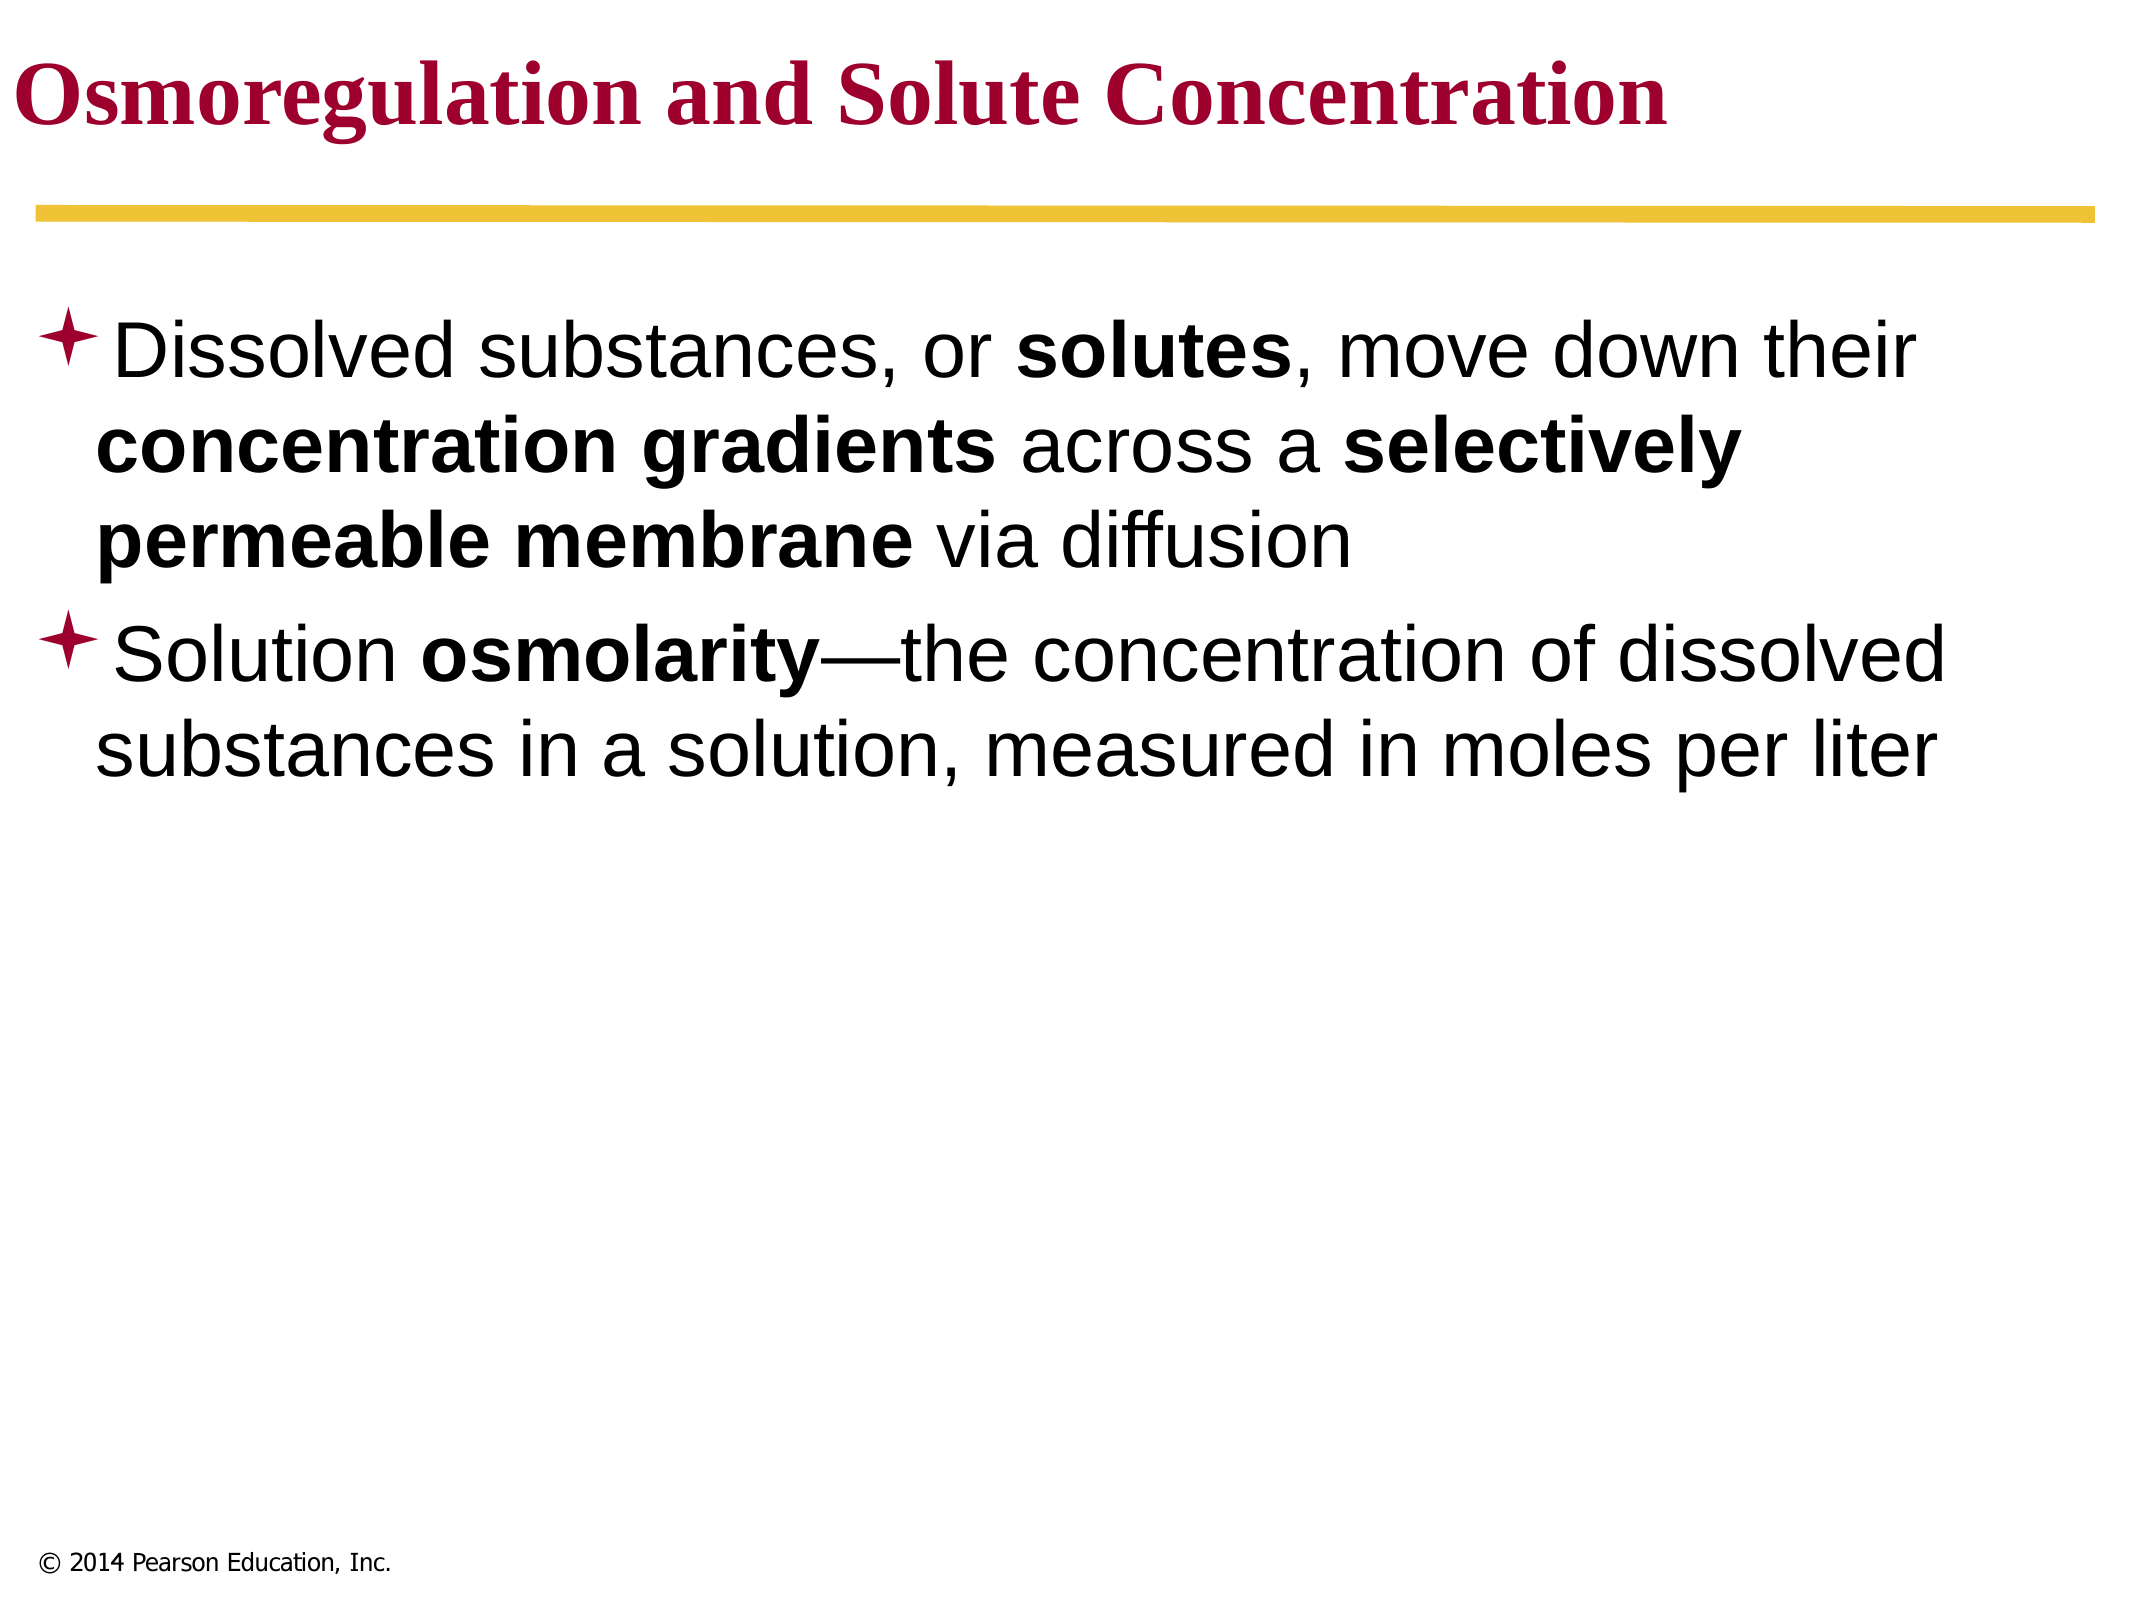

Osmoregulation and Solute Concentration

Dissolved substances, or solutes, move down their concentration gradients across a selectively permeable membrane via diffusion
Solution osmolarity—the concentration of dissolved substances in a solution, measured in moles per liter